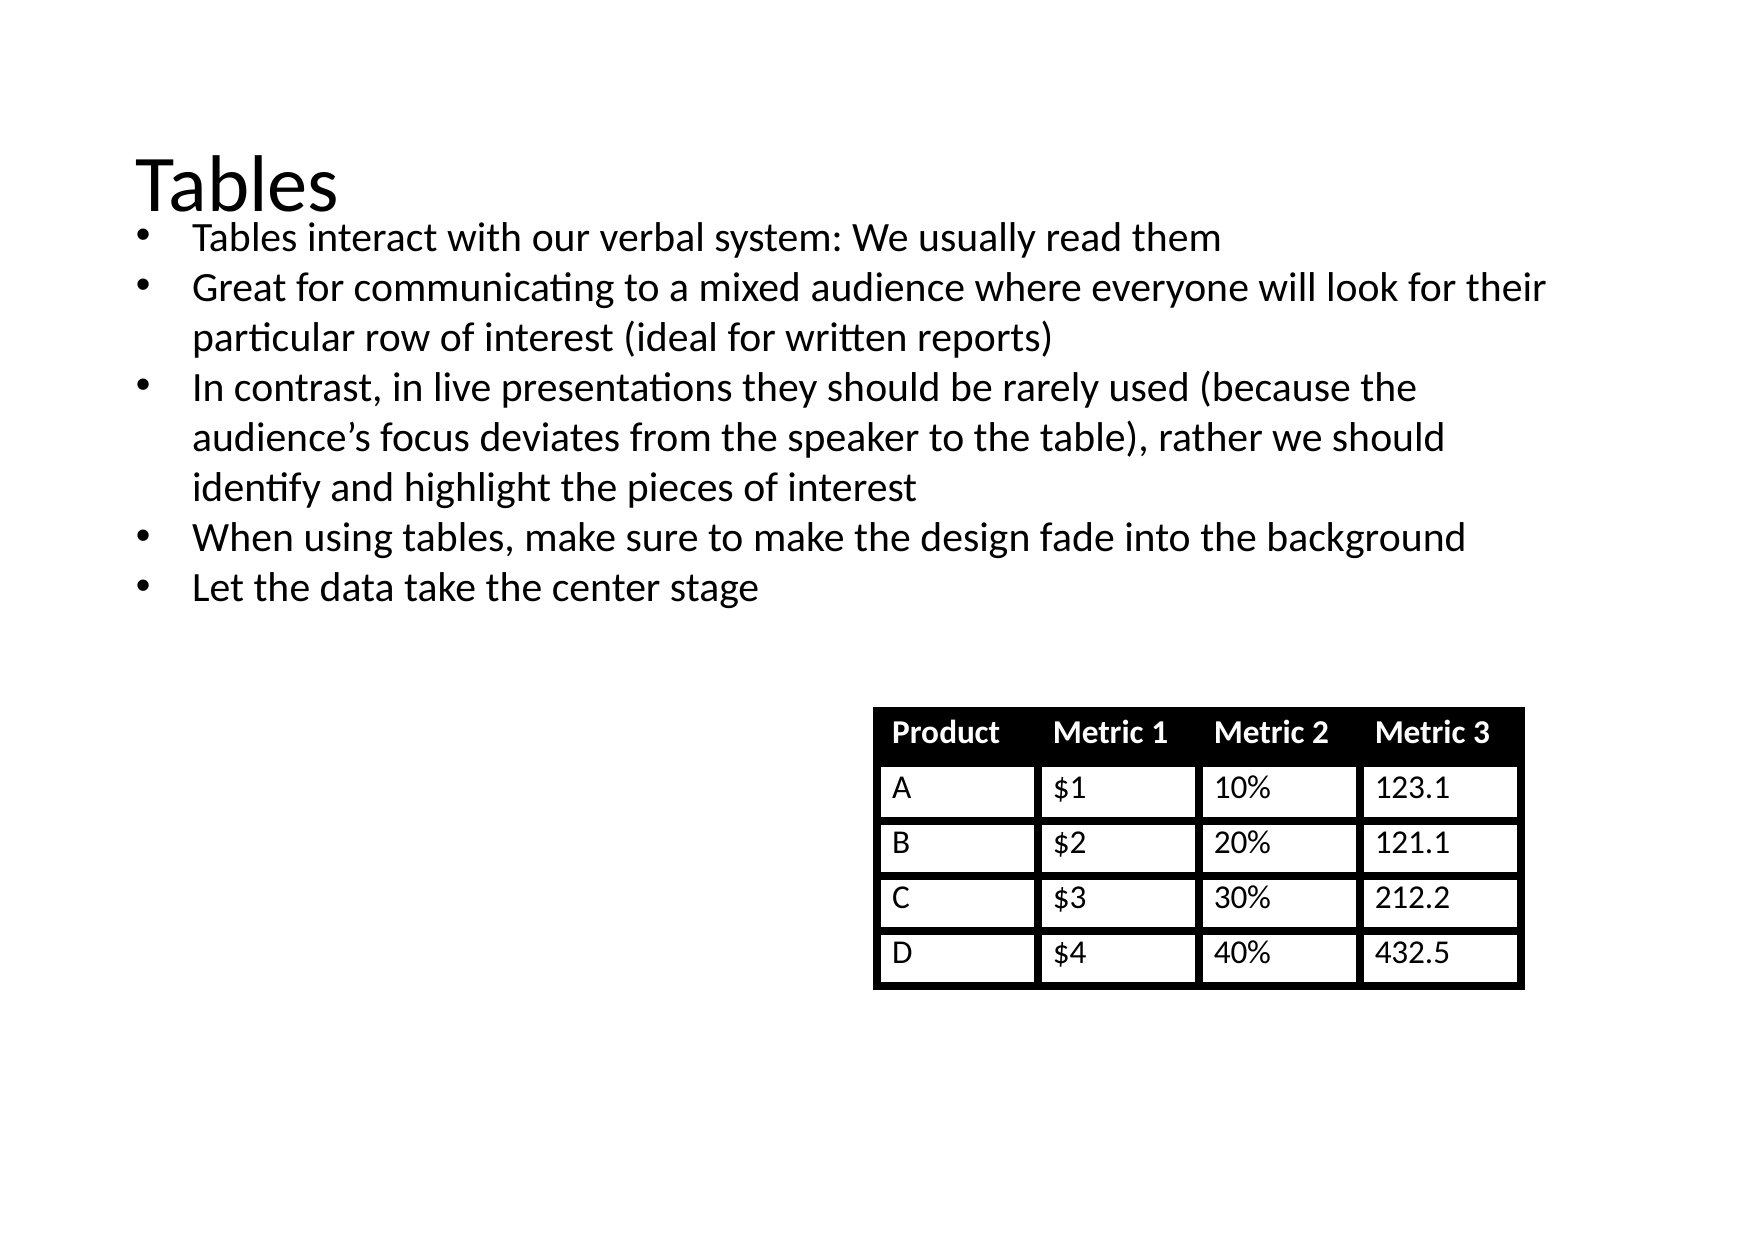

# Tables
Tables interact with our verbal system: We usually read them
Great for communicating to a mixed audience where everyone will look for their particular row of interest (ideal for written reports)
In contrast, in live presentations they should be rarely used (because the audience’s focus deviates from the speaker to the table), rather we should identify and highlight the pieces of interest
When using tables, make sure to make the design fade into the background
Let the data take the center stage

| Product | Metric 1 | Metric 2 | Metric 3 |
| --- | --- | --- | --- |
| A | $1 | 10% | 123.1 |
| B | $2 | 20% | 121.1 |
| C | $3 | 30% | 212.2 |
| D | $4 | 40% | 432.5 |
56